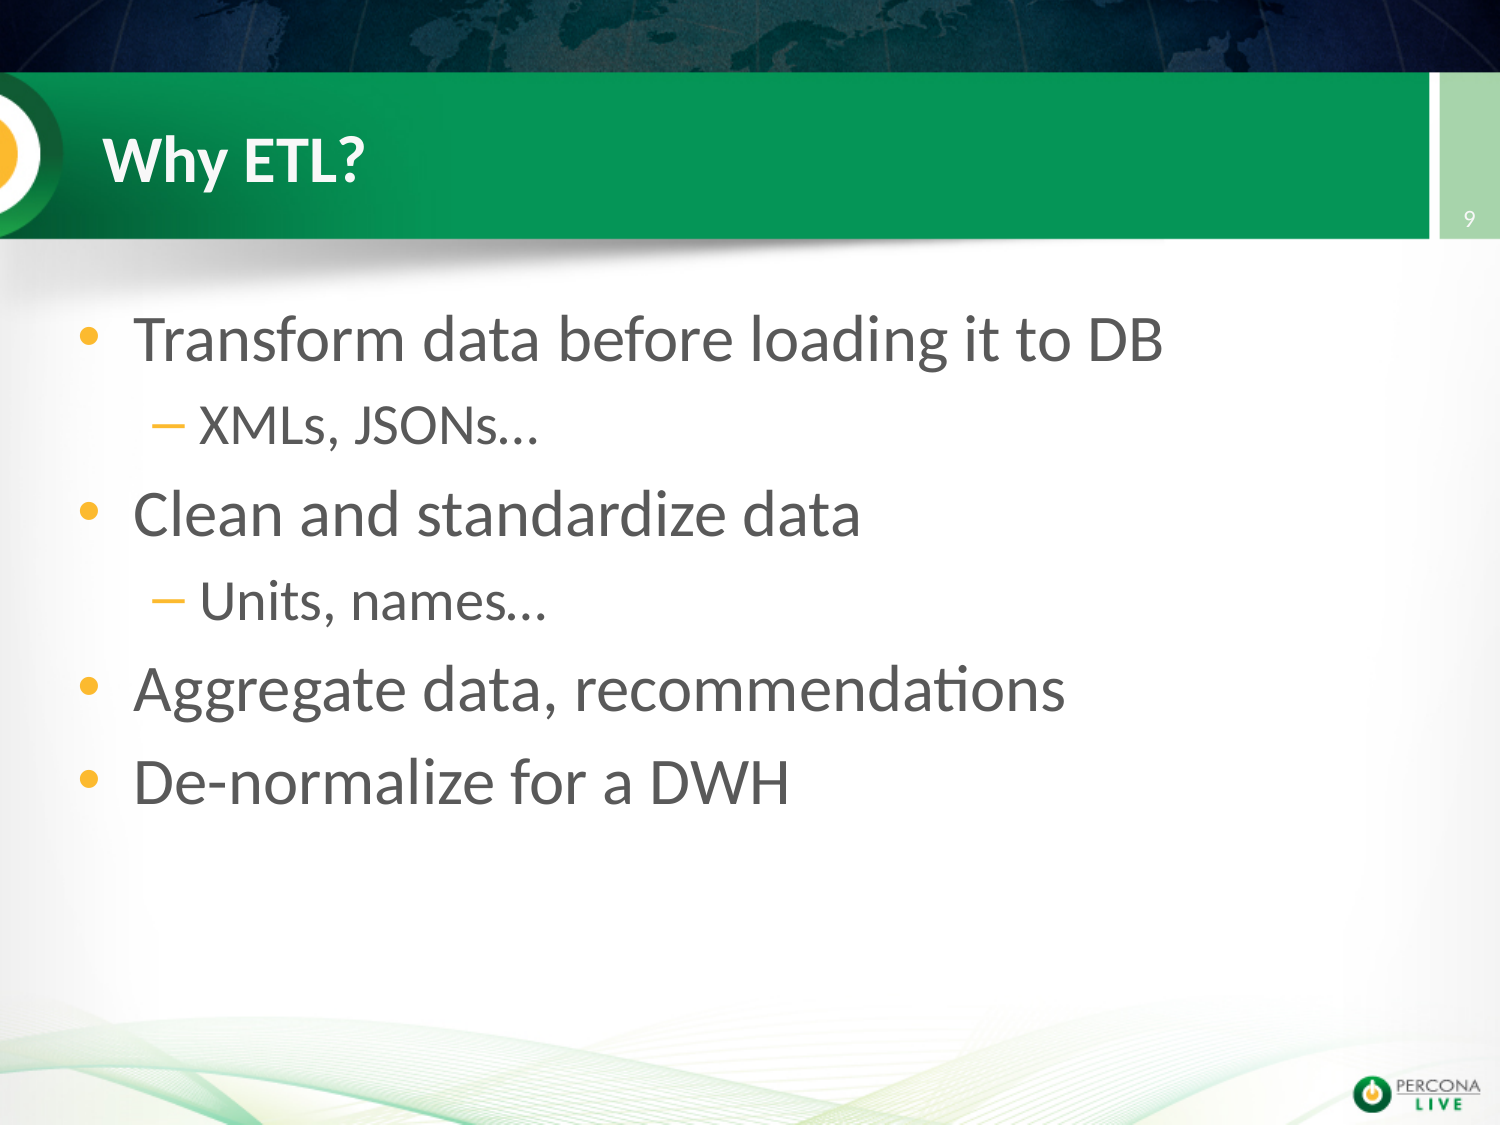

# Why ETL?
9
Transform data before loading it to DB
XMLs, JSONs…
Clean and standardize data
Units, names…
Aggregate data, recommendations
De-normalize for a DWH